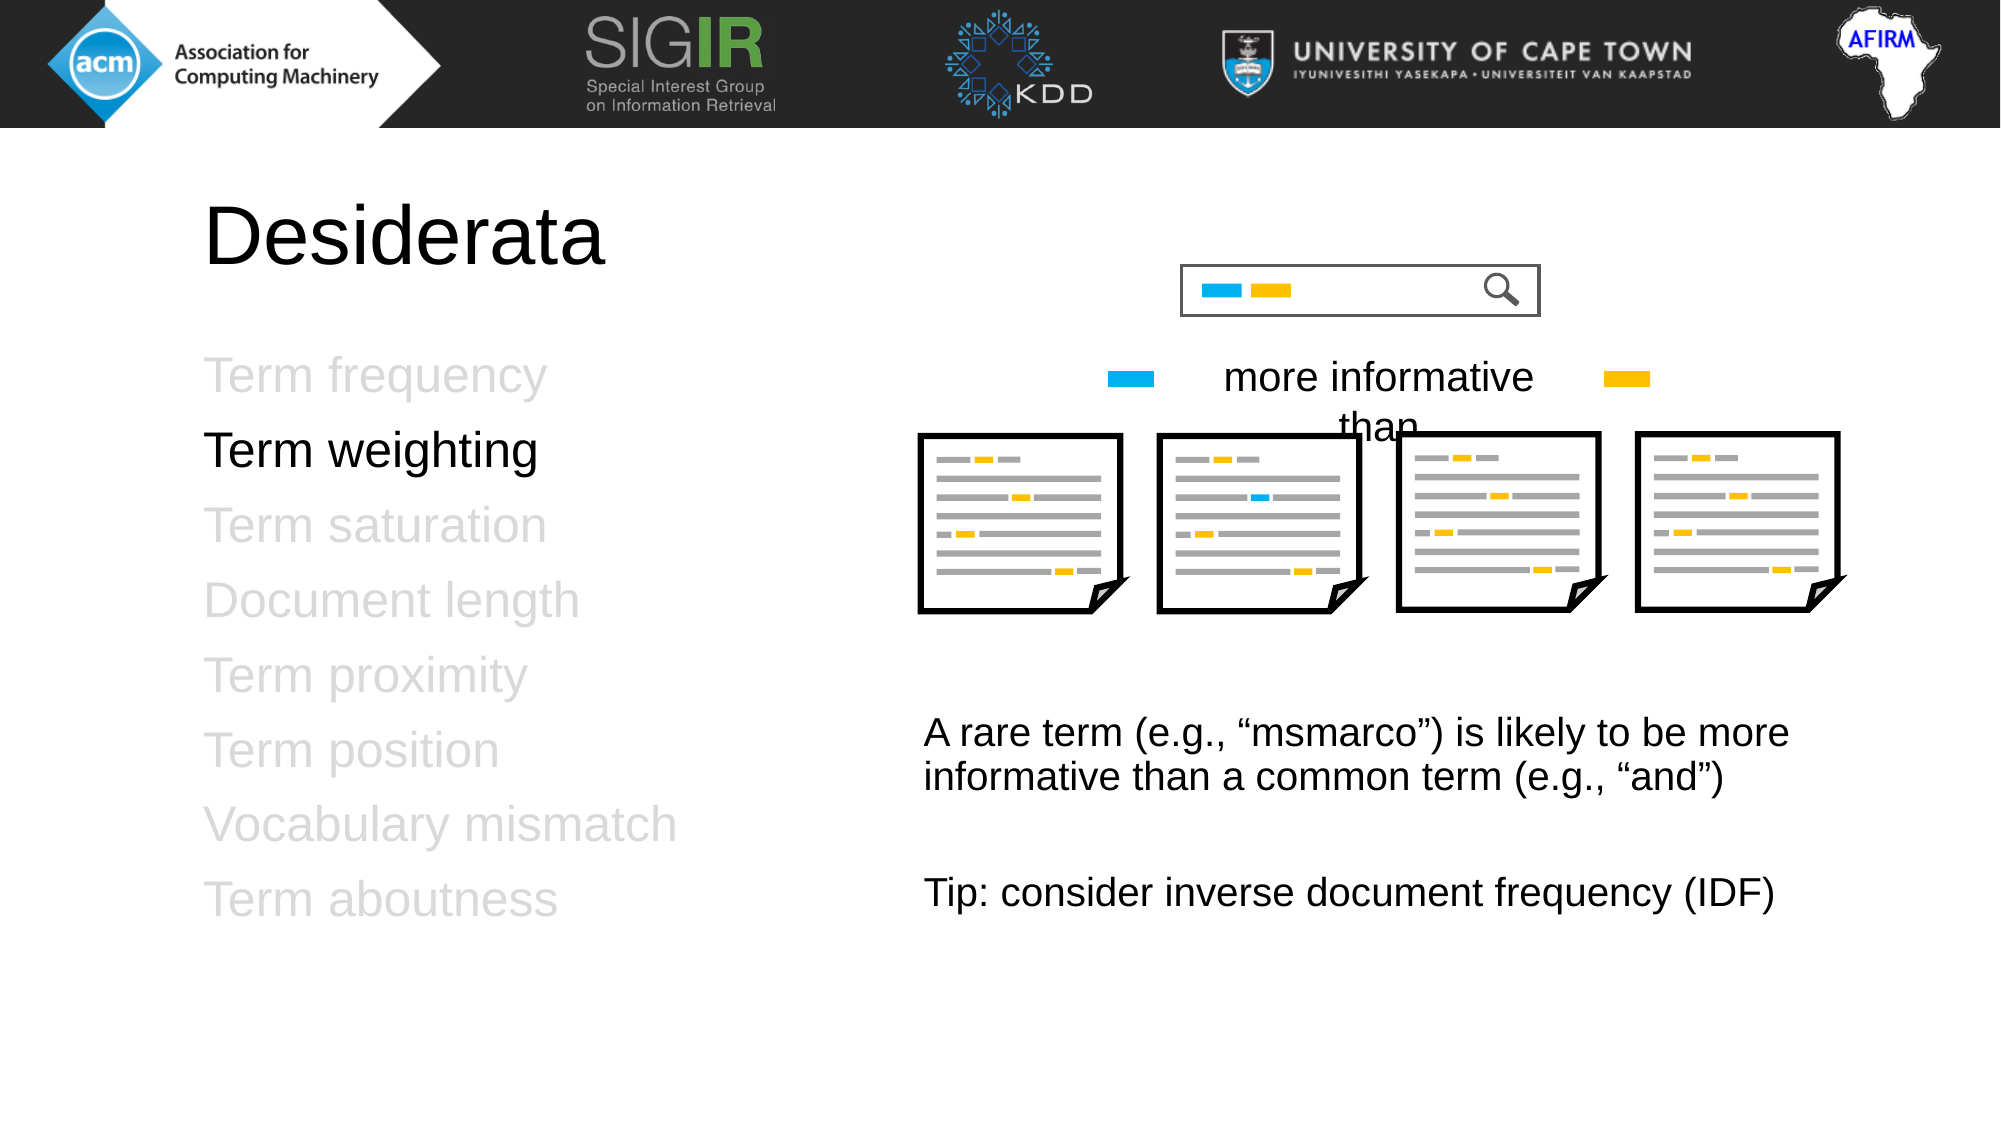

# Desiderata

more informative than
Term frequency
Term weighting
Term saturation
Document length
Term proximity
Term position
Vocabulary mismatch
Term aboutness

A rare term (e.g., “msmarco”) is likely to be more informative than a common term (e.g., “and”)
Tip: consider inverse document frequency (IDF)